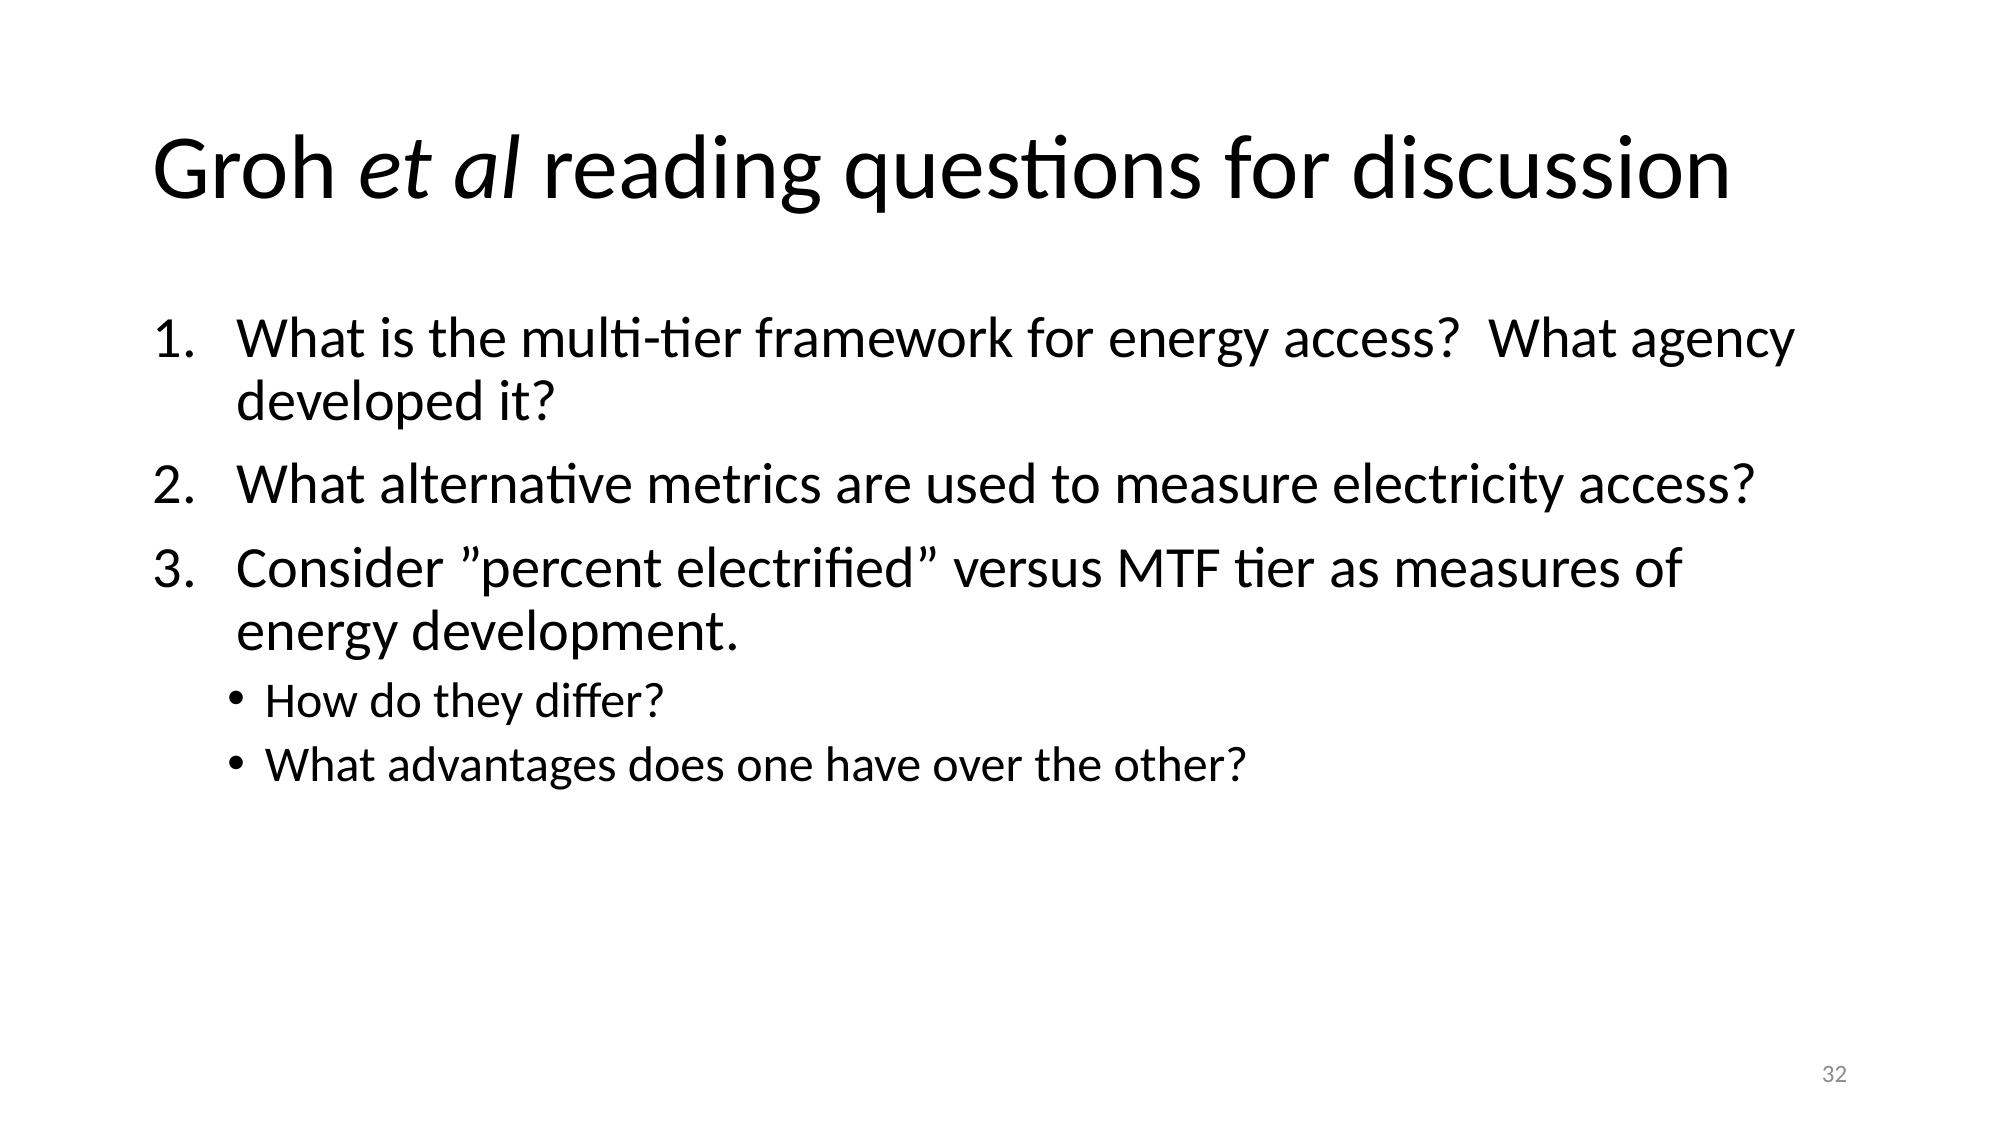

# Groh et al reading questions for discussion
What is the multi-tier framework for energy access?  What agency developed it?
What alternative metrics are used to measure electricity access?
Consider ”percent electrified” versus MTF tier as measures of energy development.
How do they differ?
What advantages does one have over the other?
32